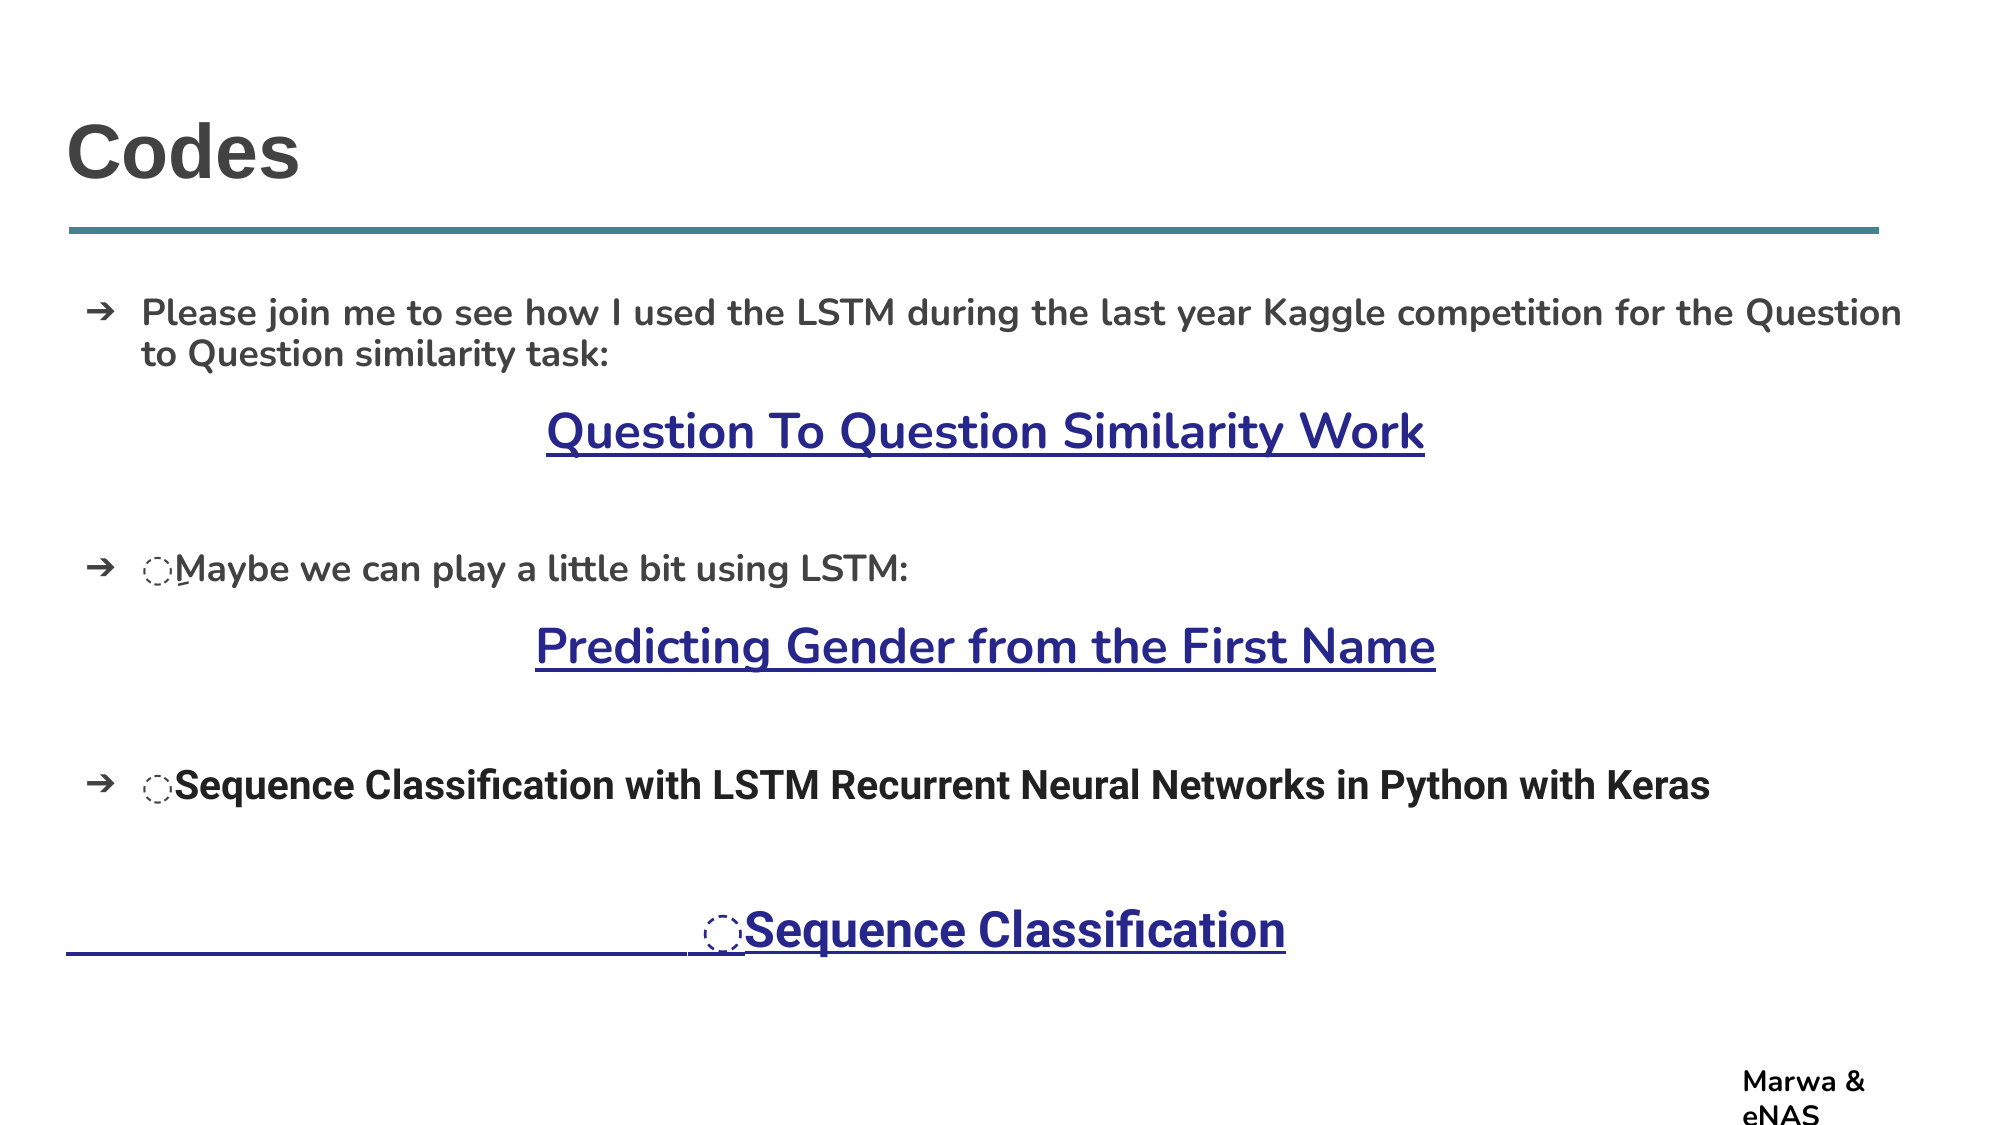

# Codes
Please join me to see how I used the LSTM during the last year Kaggle competition for the Question to Question similarity task:
Question To Question Similarity Work

ِMaybe we can play a little bit using LSTM:
Predicting Gender from the First Name

ِSequence Classification with LSTM Recurrent Neural Networks in Python with Keras

                                               ِSequence Classification
41
Marwa & eNAS